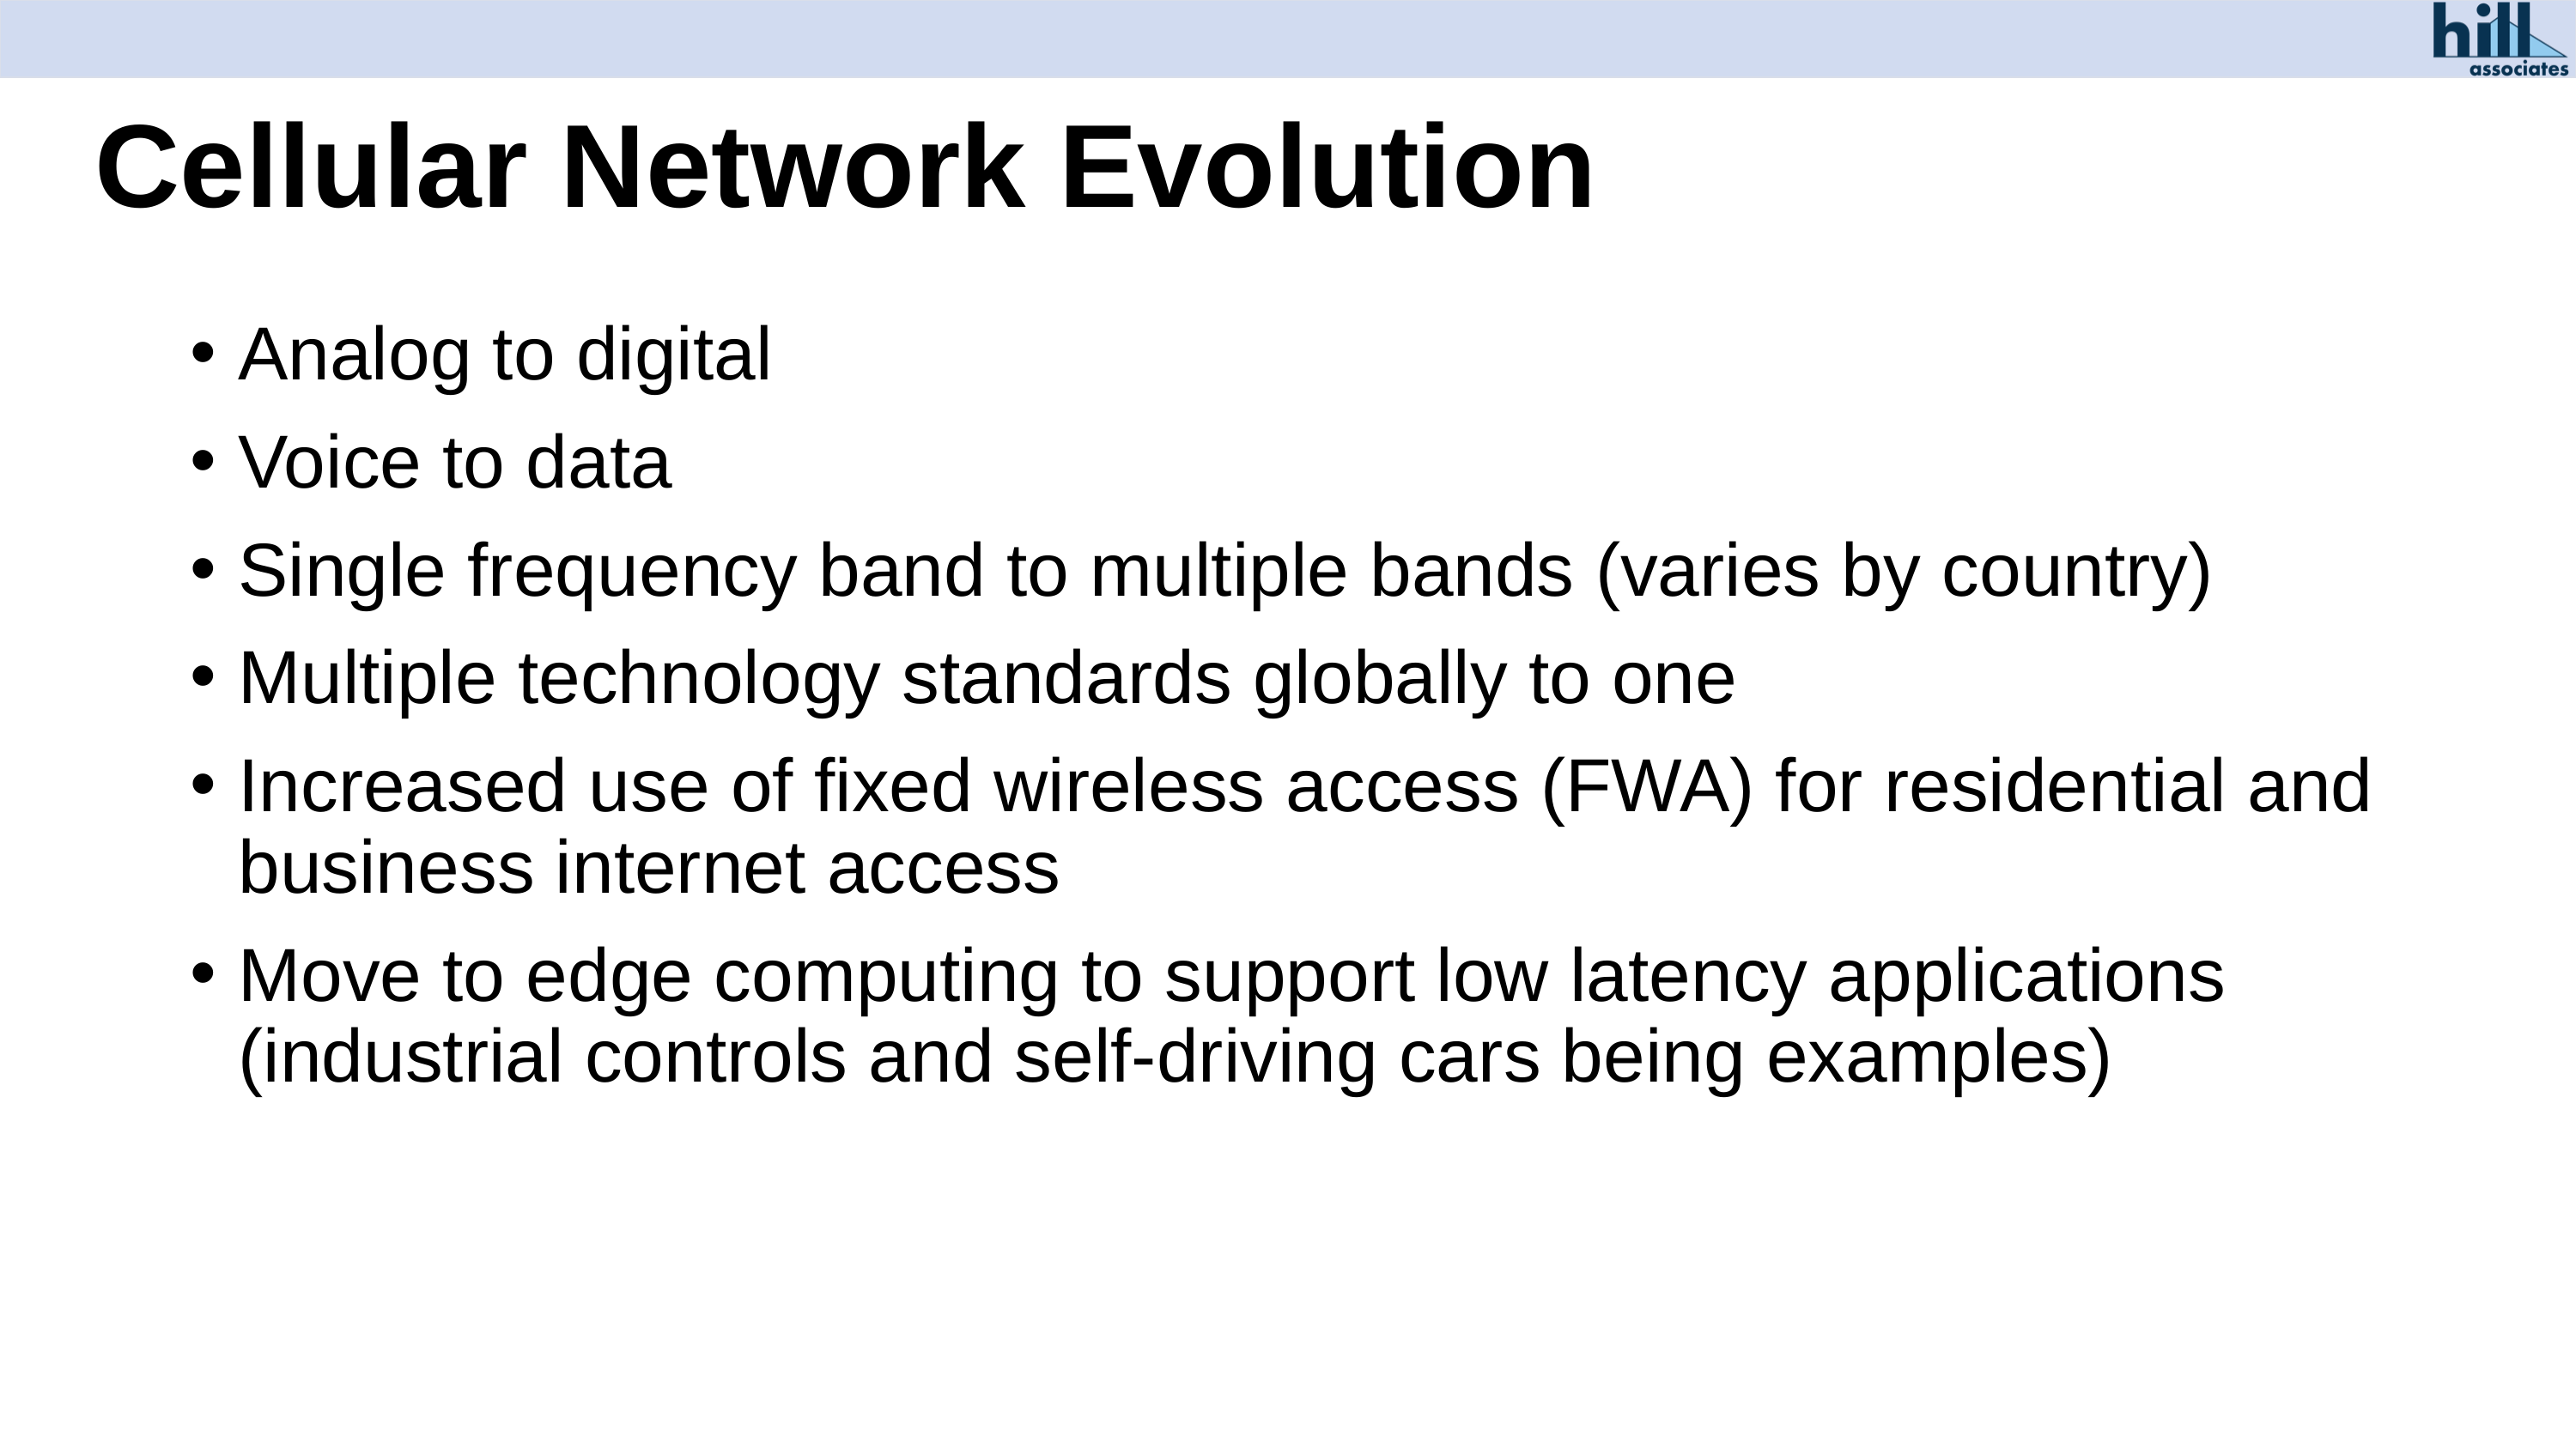

# Cellular Network Evolution
Analog to digital
Voice to data
Single frequency band to multiple bands (varies by country)
Multiple technology standards globally to one
Increased use of fixed wireless access (FWA) for residential and business internet access
Move to edge computing to support low latency applications (industrial controls and self-driving cars being examples)